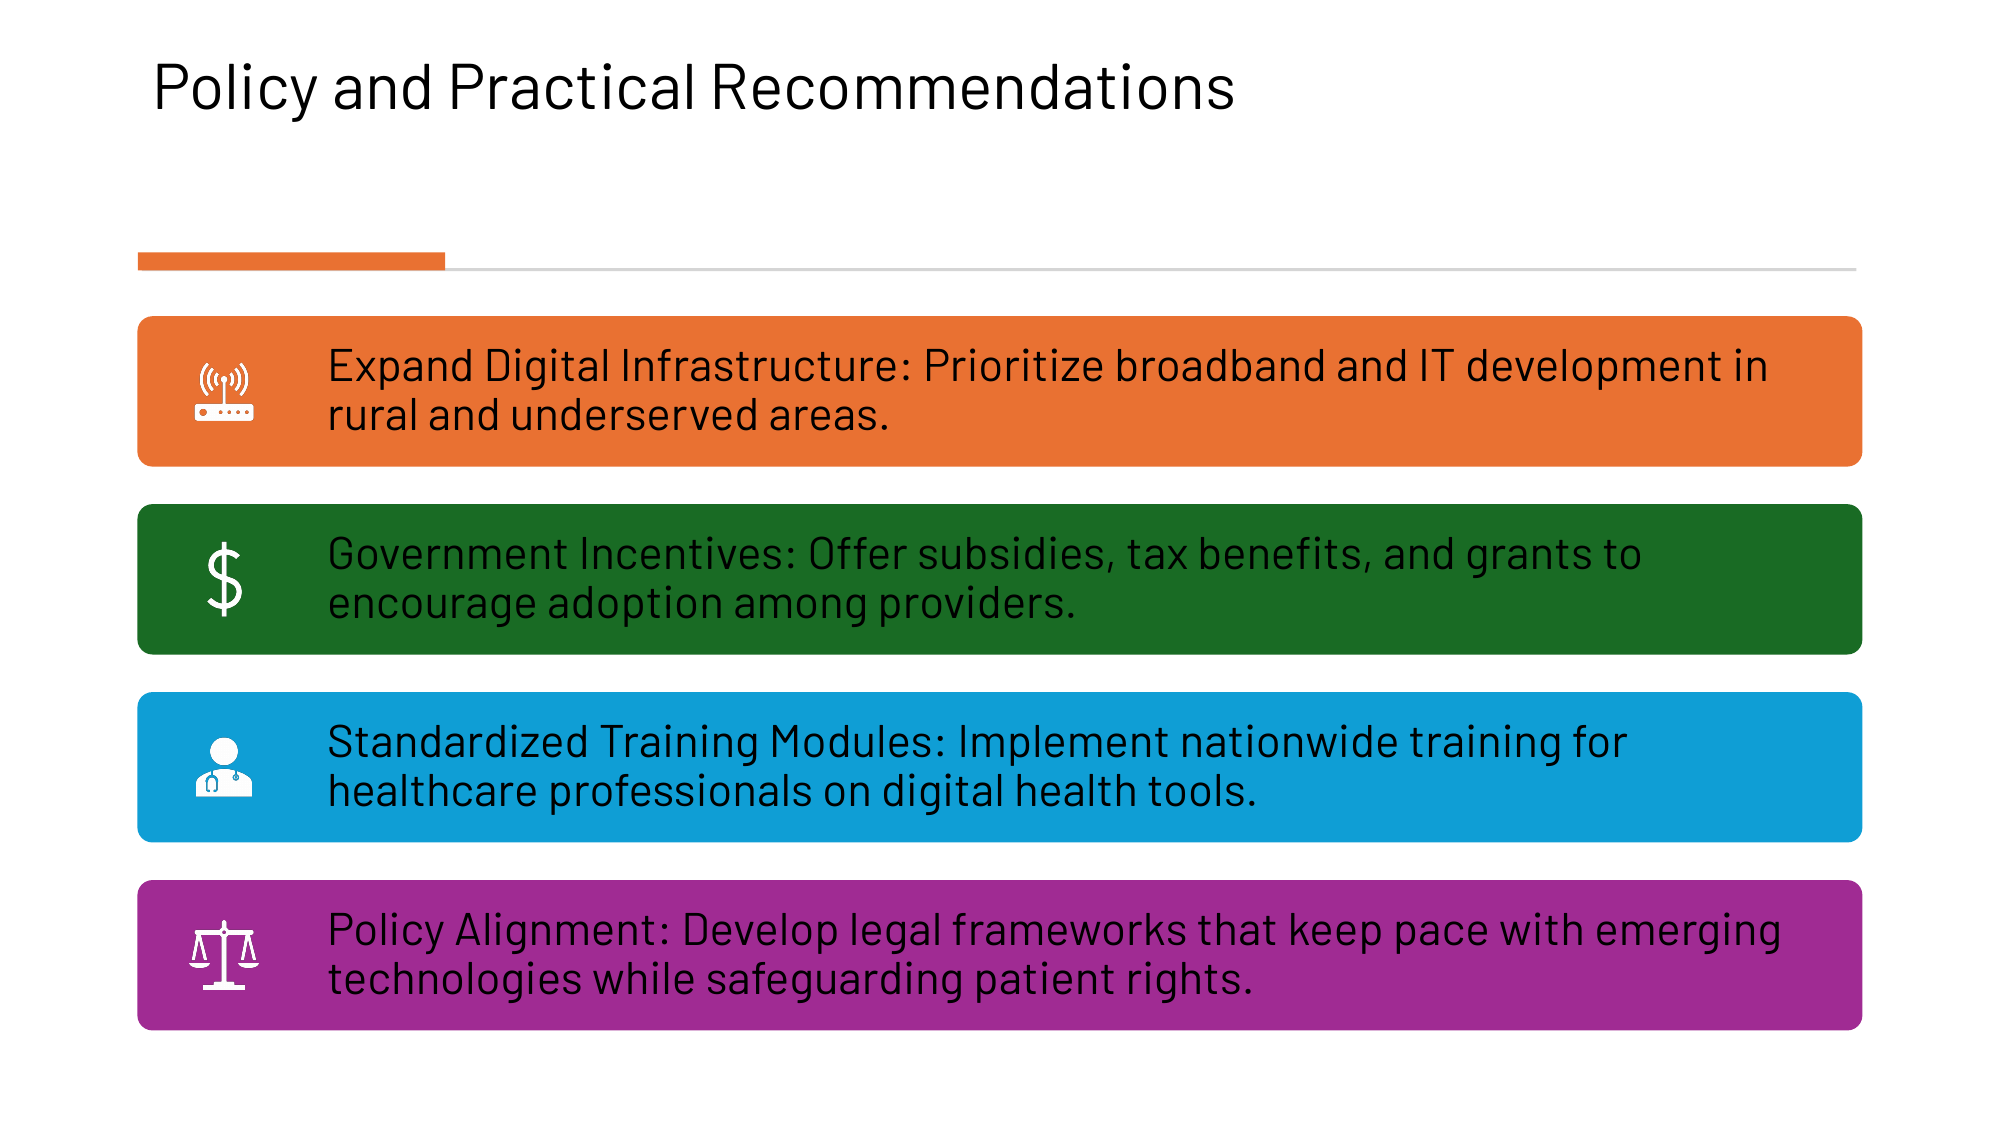

# Policy and Practical Recommendations

Expand Digital Infrastructure: Prioritize broadband and IT development in rural and underserved areas.
Government Incentives: Offer subsidies, tax benefits, and grants to encourage adoption among providers.
Standardized Training Modules: Implement nationwide training for healthcare professionals on digital health tools.
Policy Alignment: Develop legal frameworks that keep pace with emerging technologies while safeguarding patient rights.